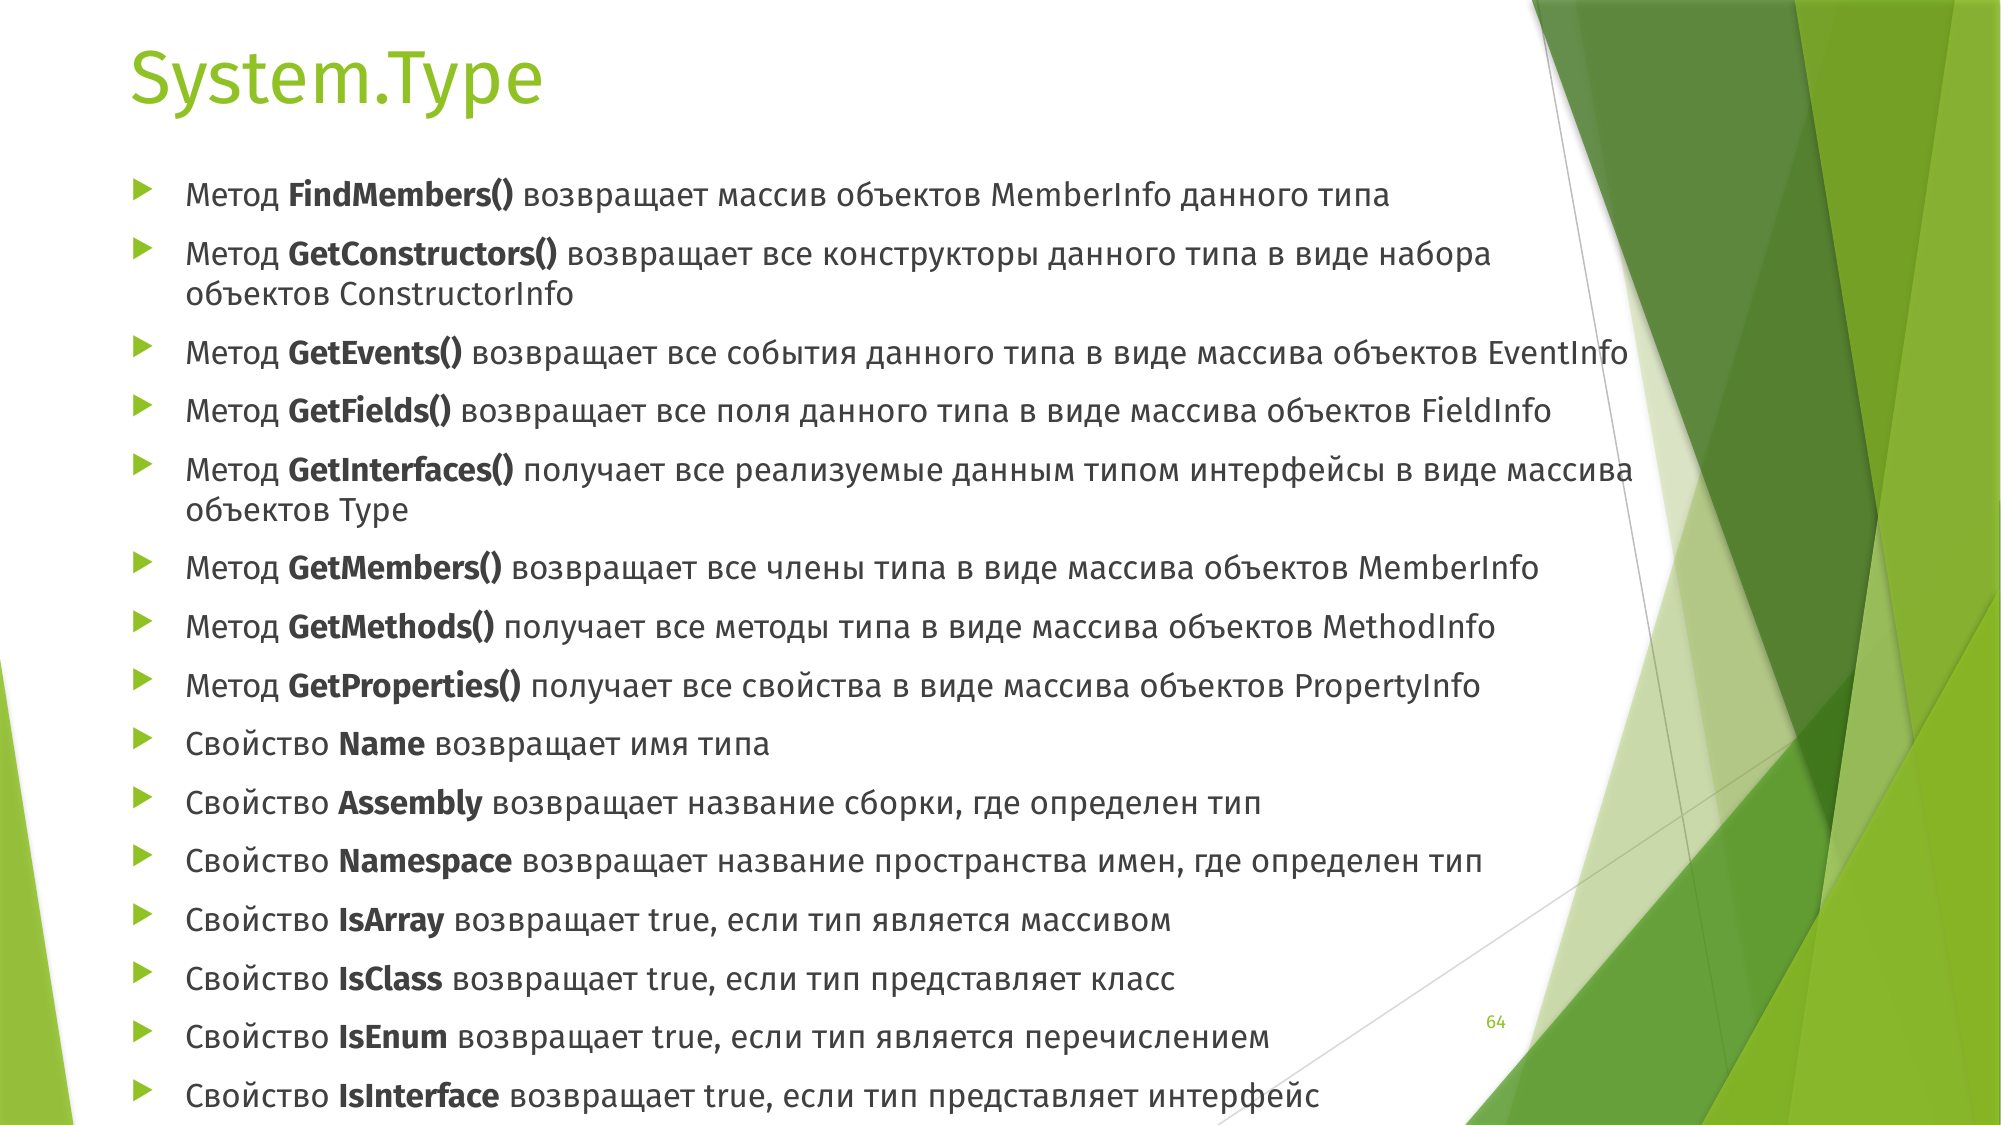

# System.Type
Метод FindMembers() возвращает массив объектов MemberInfo данного типа
Метод GetConstructors() возвращает все конструкторы данного типа в виде набора объектов ConstructorInfo
Метод GetEvents() возвращает все события данного типа в виде массива объектов EventInfo
Метод GetFields() возвращает все поля данного типа в виде массива объектов FieldInfo
Метод GetInterfaces() получает все реализуемые данным типом интерфейсы в виде массива объектов Type
Метод GetMembers() возвращает все члены типа в виде массива объектов MemberInfo
Метод GetMethods() получает все методы типа в виде массива объектов MethodInfo
Метод GetProperties() получает все свойства в виде массива объектов PropertyInfo
Свойство Name возвращает имя типа
Свойство Assembly возвращает название сборки, где определен тип
Свойство Namespace возвращает название пространства имен, где определен тип
Свойство IsArray возвращает true, если тип является массивом
Свойство IsClass возвращает true, если тип представляет класс
Свойство IsEnum возвращает true, если тип является перечислением
Свойство IsInterface возвращает true, если тип представляет интерфейс
64